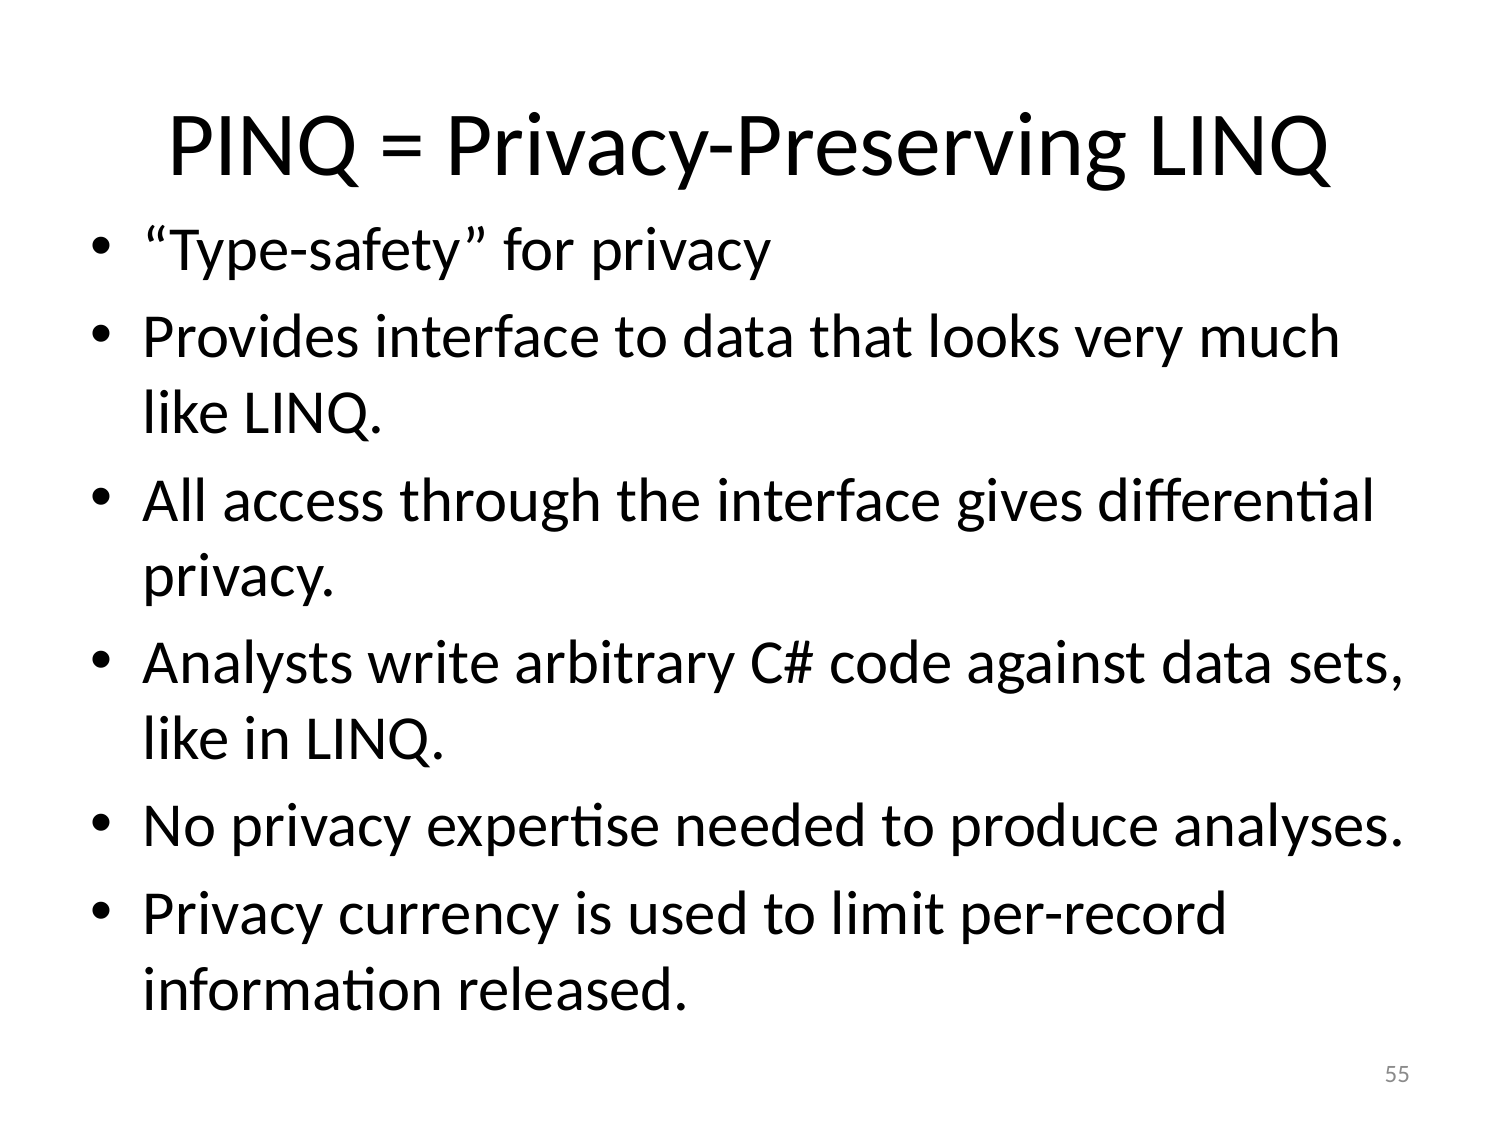

# PINQ = Privacy-Preserving LINQ
“Type-safety” for privacy
Provides interface to data that looks very much like LINQ.
All access through the interface gives differential privacy.
Analysts write arbitrary C# code against data sets, like in LINQ.
No privacy expertise needed to produce analyses.
Privacy currency is used to limit per-record information released.
55